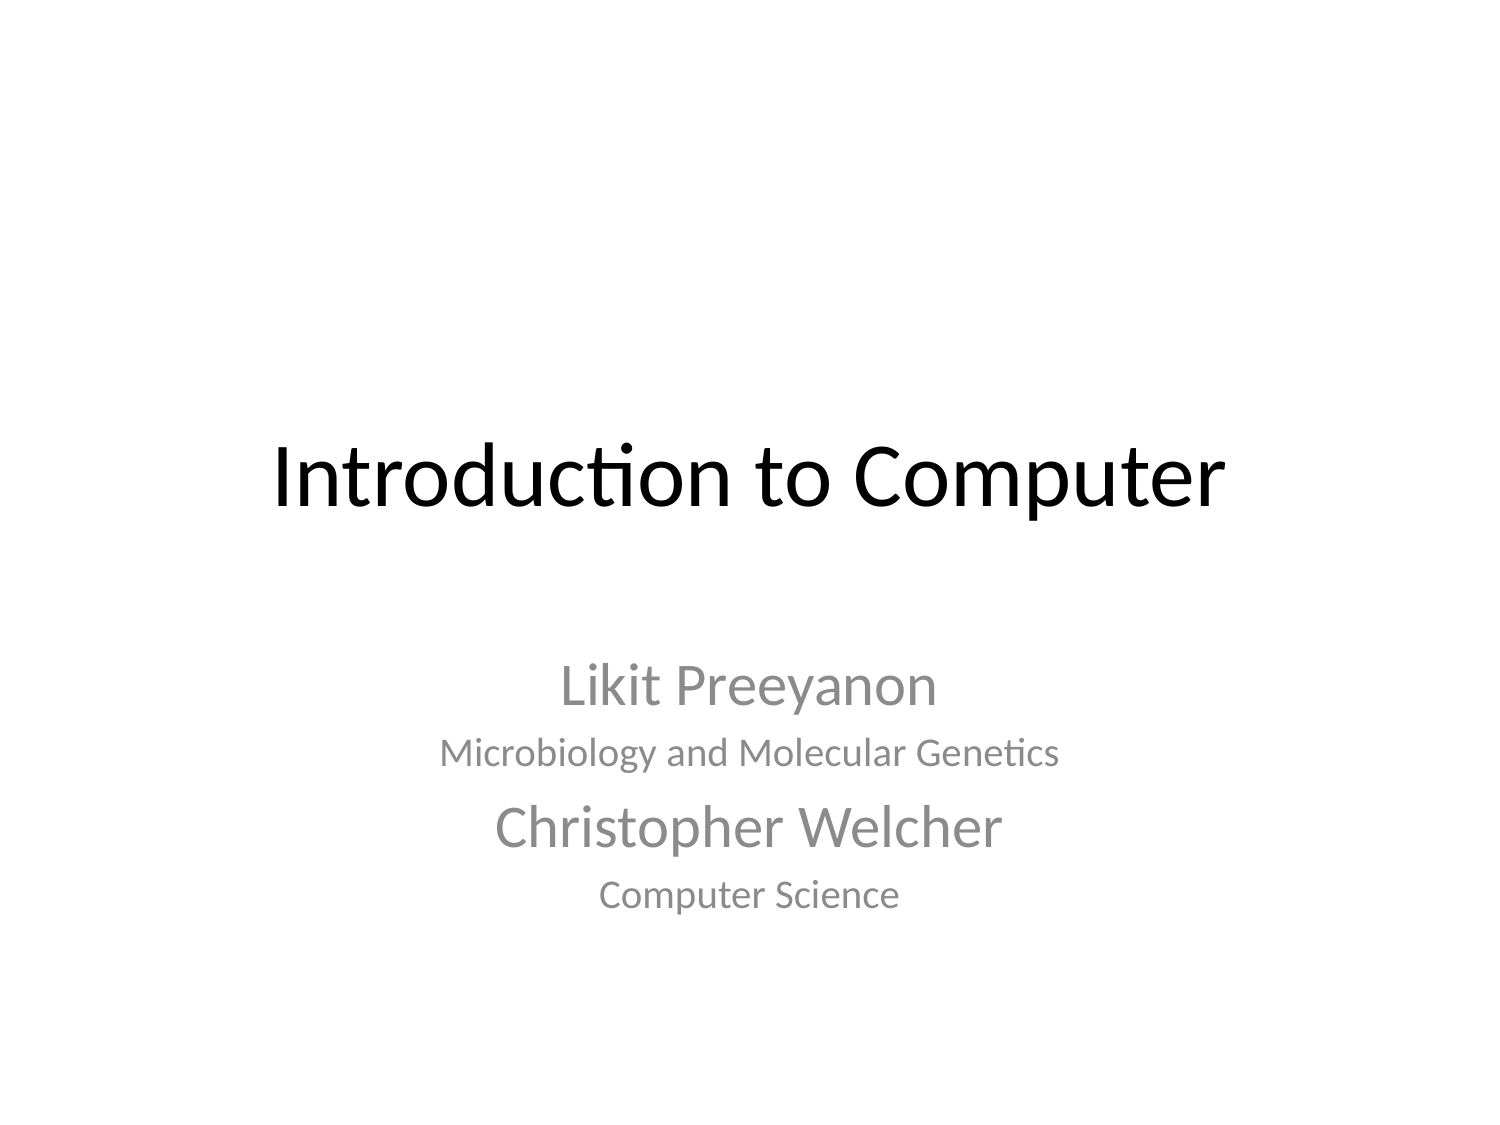

# Introduction to Computer
Likit Preeyanon
Microbiology and Molecular Genetics
Christopher Welcher
Computer Science